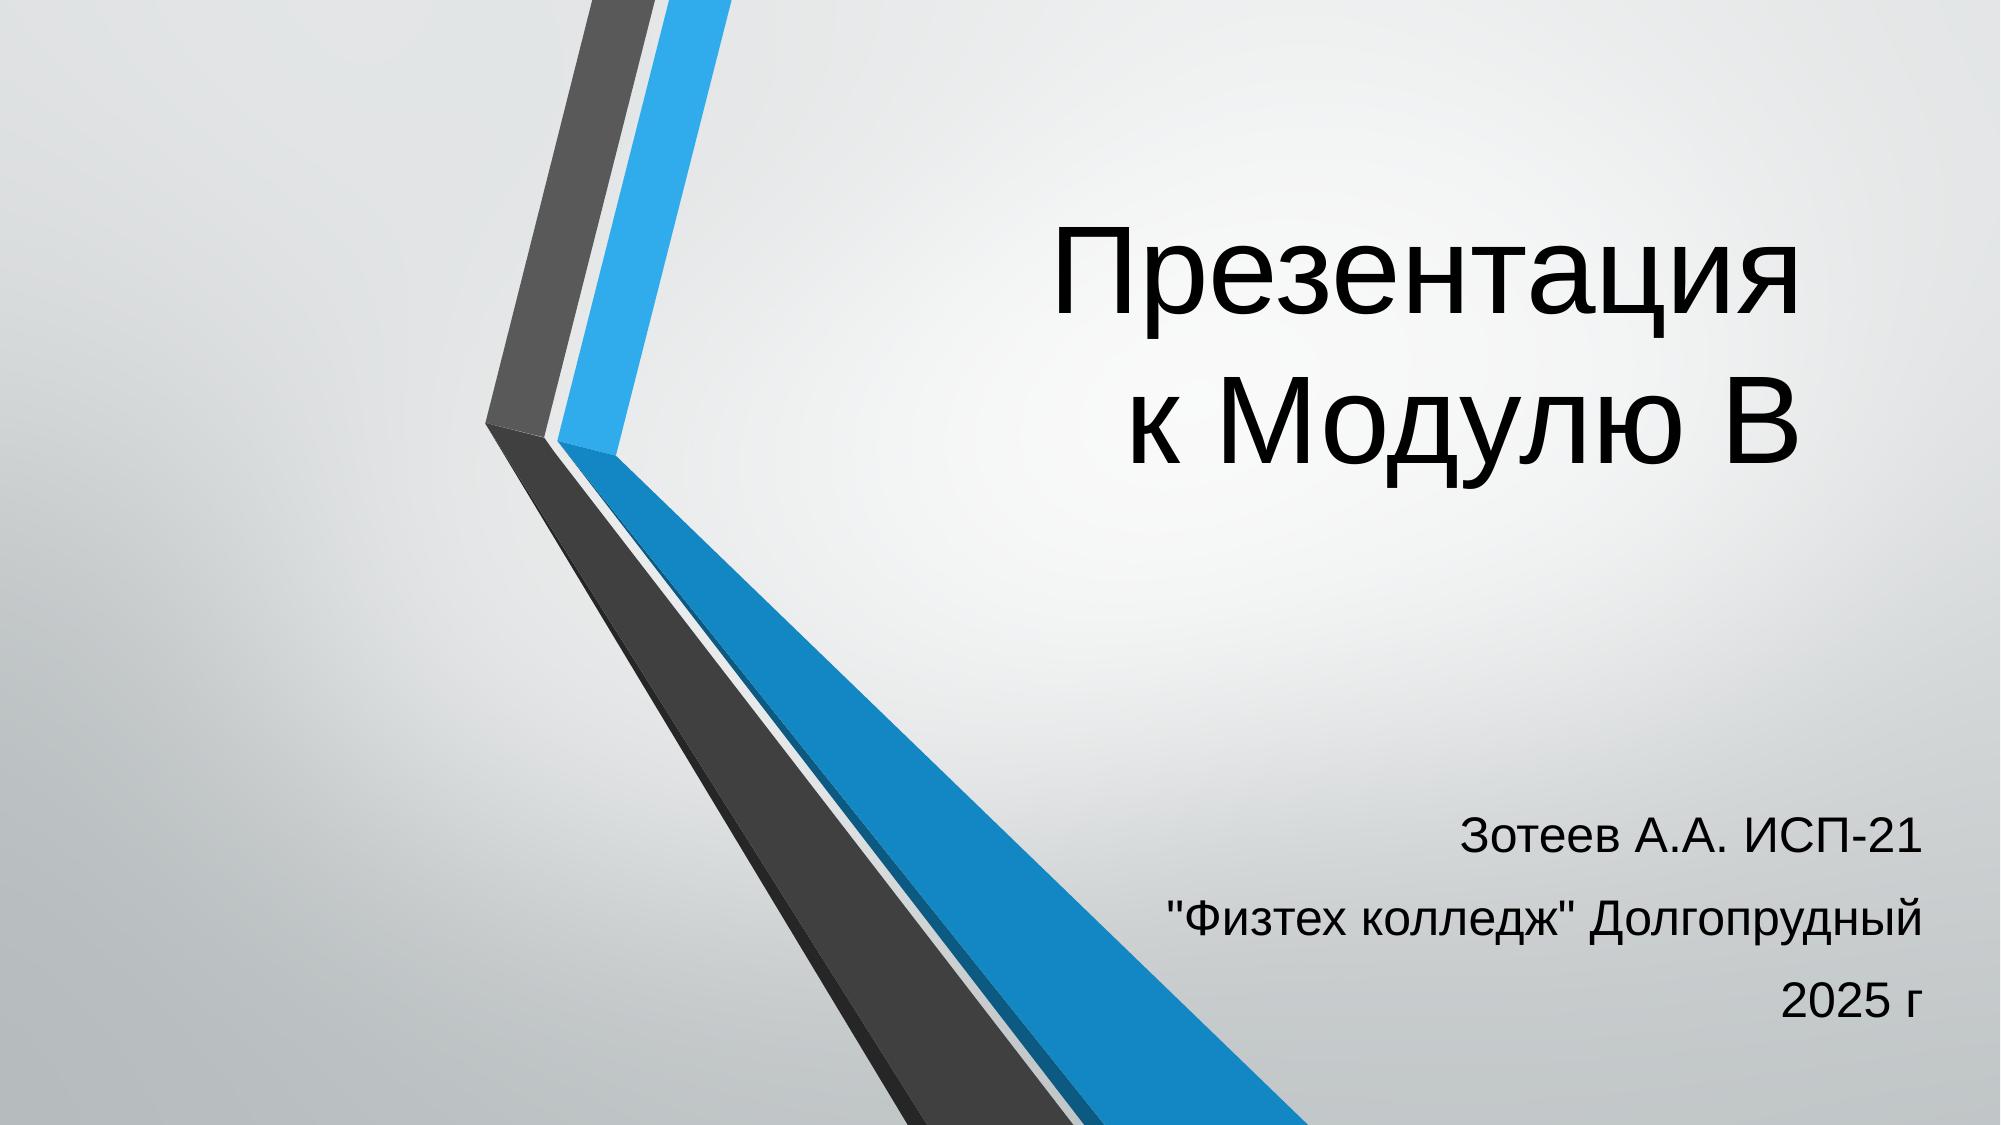

# Презентация к Модулю В
Зотеев А.А. ИСП-21
"Физтех колледж" Долгопрудный
2025 г
1